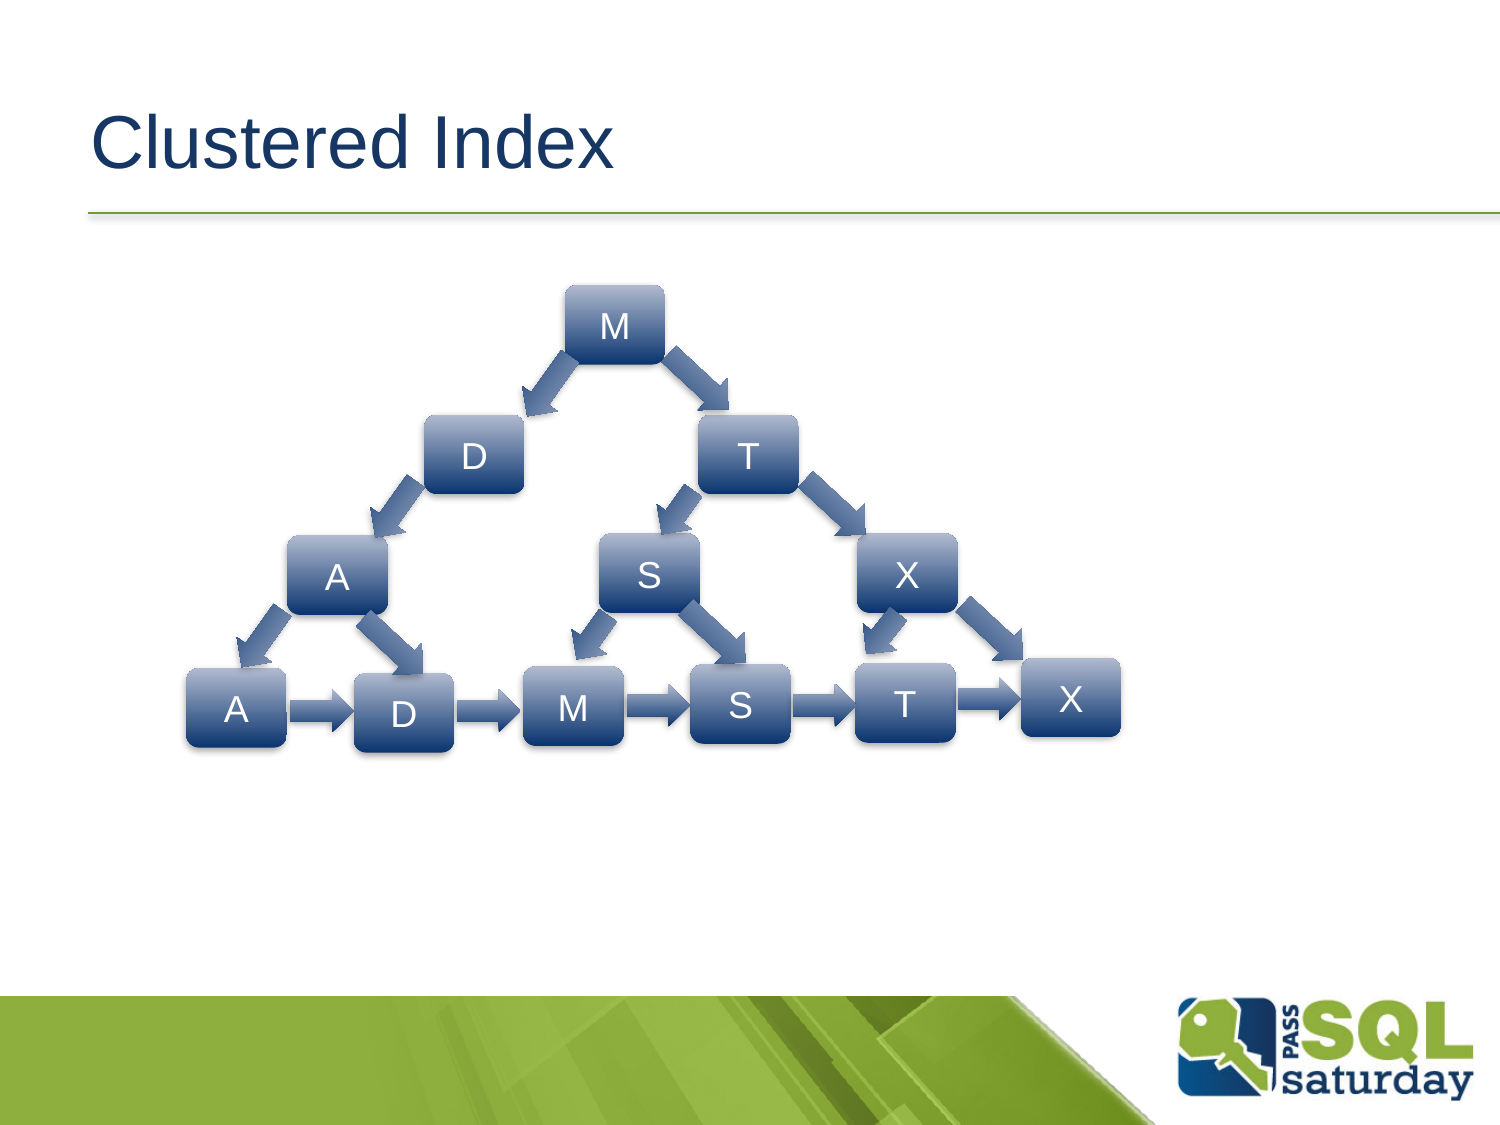

# Clustered Index
M

T
D

X
S
A

X
T
S
M
A
D